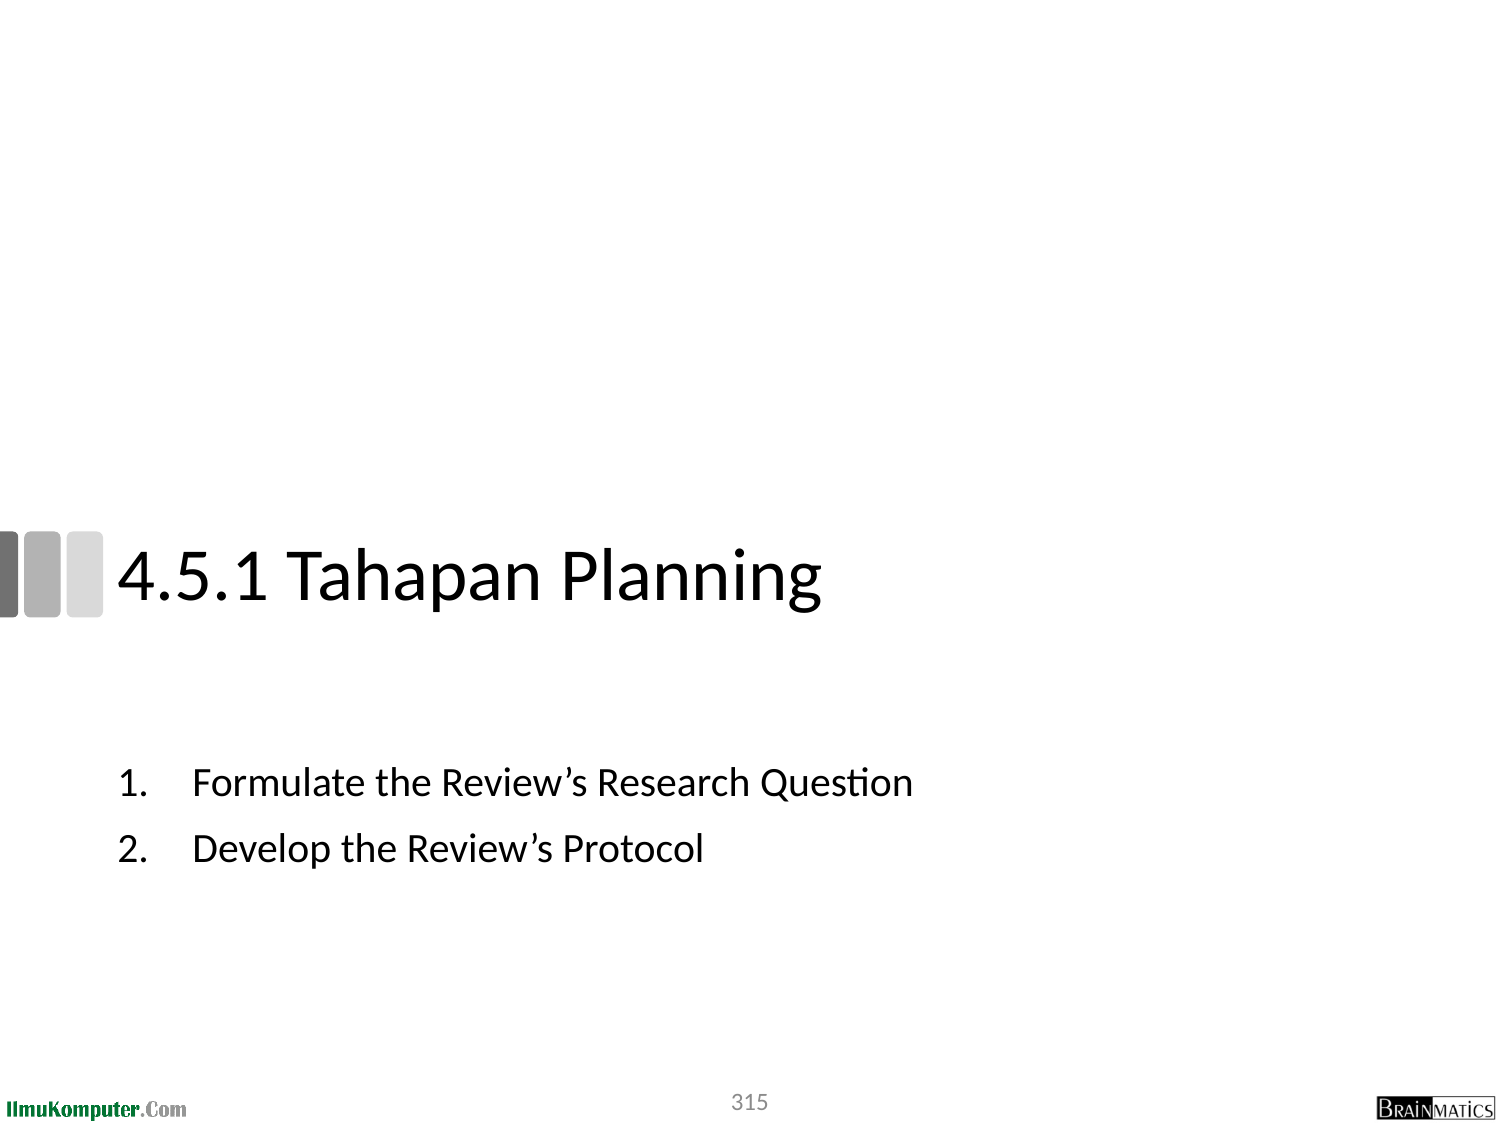

# 4.5.1 Tahapan Planning
Formulate the Review’s Research Question
Develop the Review’s Protocol
315